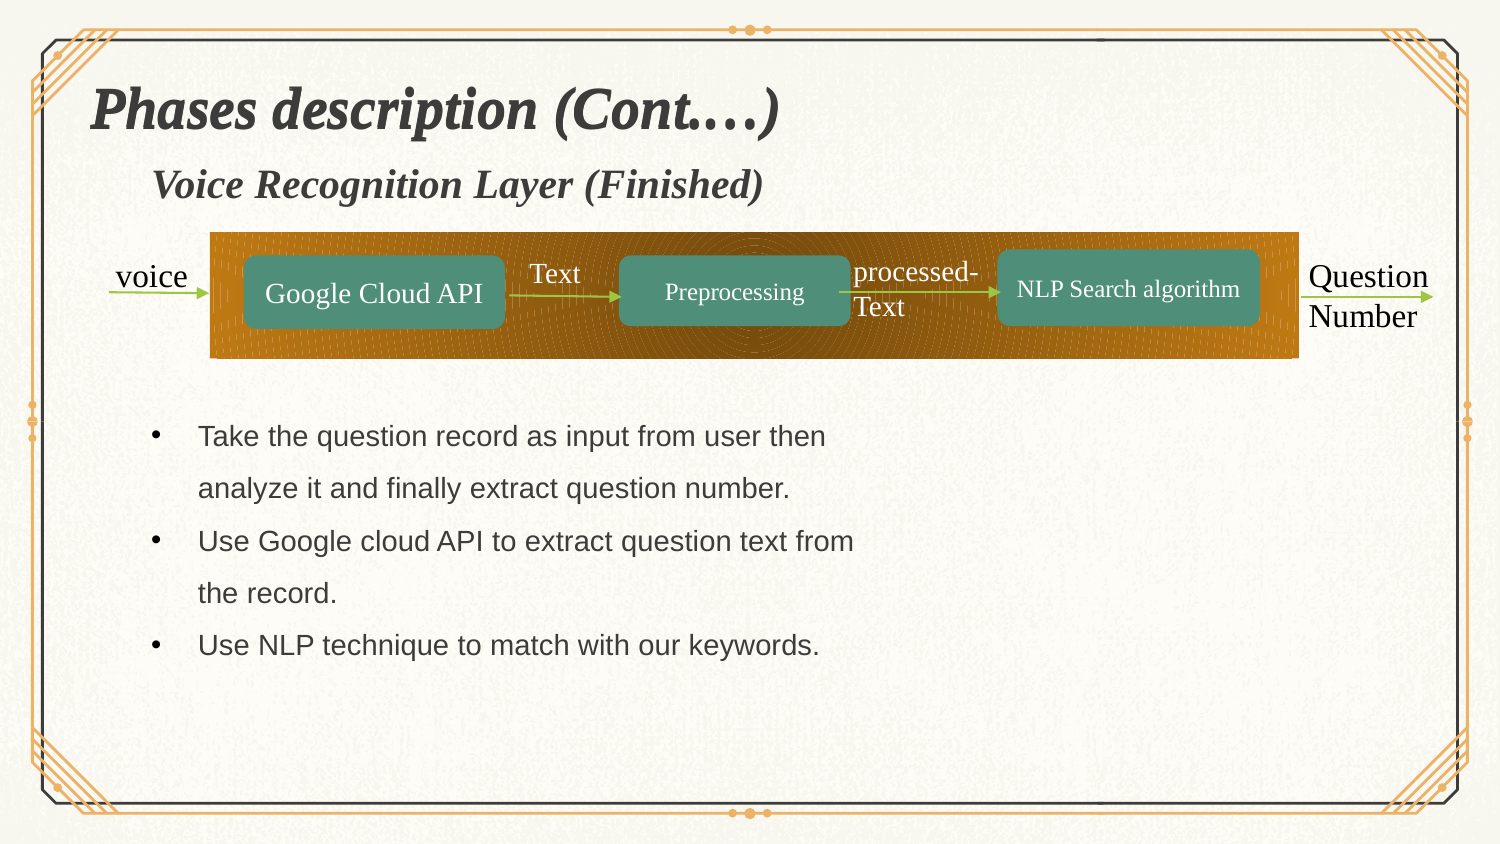

Phases description (Cont.…)
Phases description (Cont.…)
Voice Recognition Layer (Finished)

processed-Text
Text
Question Number
voice
NLP Search algorithm
Google Cloud API
Preprocessing
Take the question record as input from user then analyze it and finally extract question number.
Use Google cloud API to extract question text from the record.
Use NLP technique to match with our keywords.